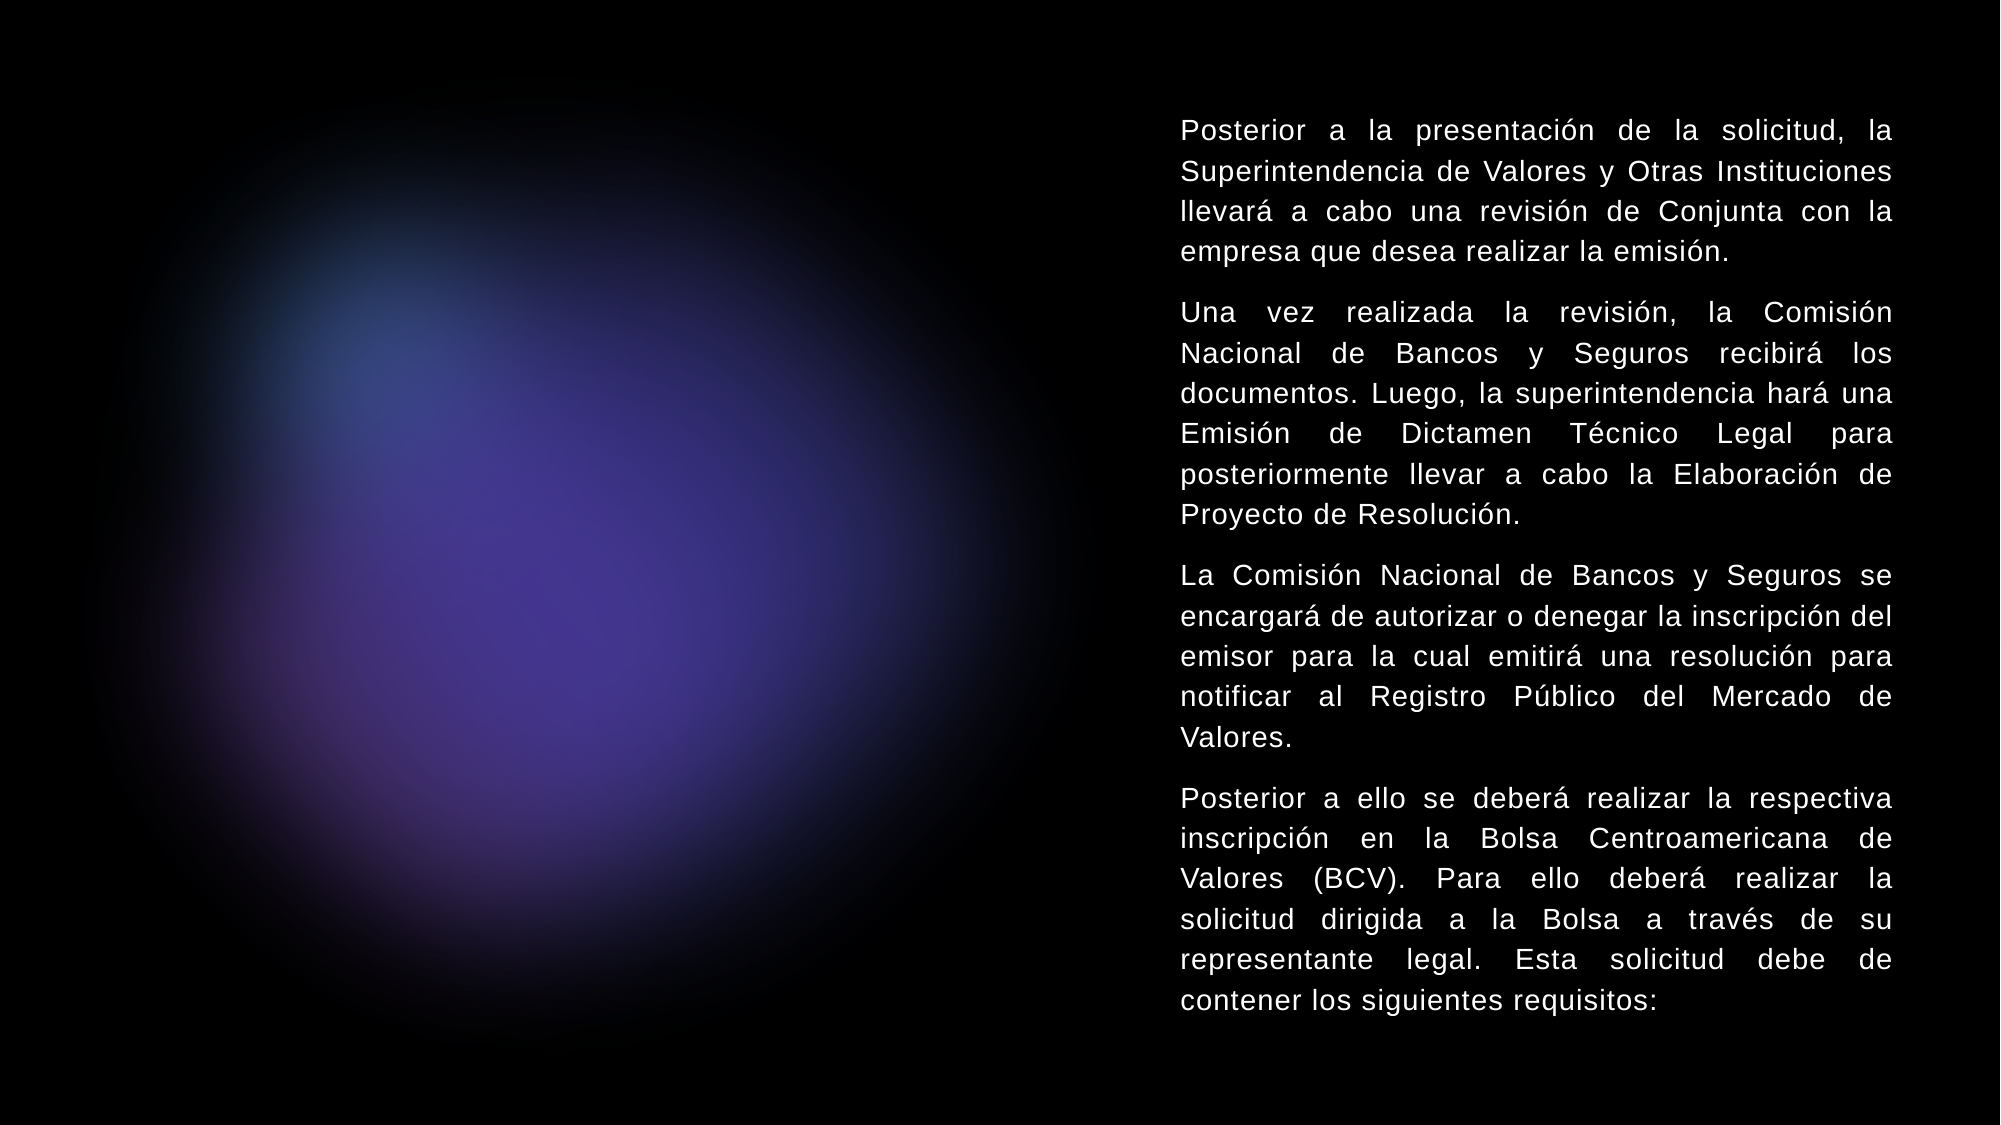

Posterior a la presentación de la solicitud, la Superintendencia de Valores y Otras Instituciones llevará a cabo una revisión de Conjunta con la empresa que desea realizar la emisión.
Una vez realizada la revisión, la Comisión Nacional de Bancos y Seguros recibirá los documentos. Luego, la superintendencia hará una Emisión de Dictamen Técnico Legal para posteriormente llevar a cabo la Elaboración de Proyecto de Resolución.
La Comisión Nacional de Bancos y Seguros se encargará de autorizar o denegar la inscripción del emisor para la cual emitirá una resolución para notificar al Registro Público del Mercado de Valores.
Posterior a ello se deberá realizar la respectiva inscripción en la Bolsa Centroamericana de Valores (BCV). Para ello deberá realizar la solicitud dirigida a la Bolsa a través de su representante legal. Esta solicitud debe de contener los siguientes requisitos: